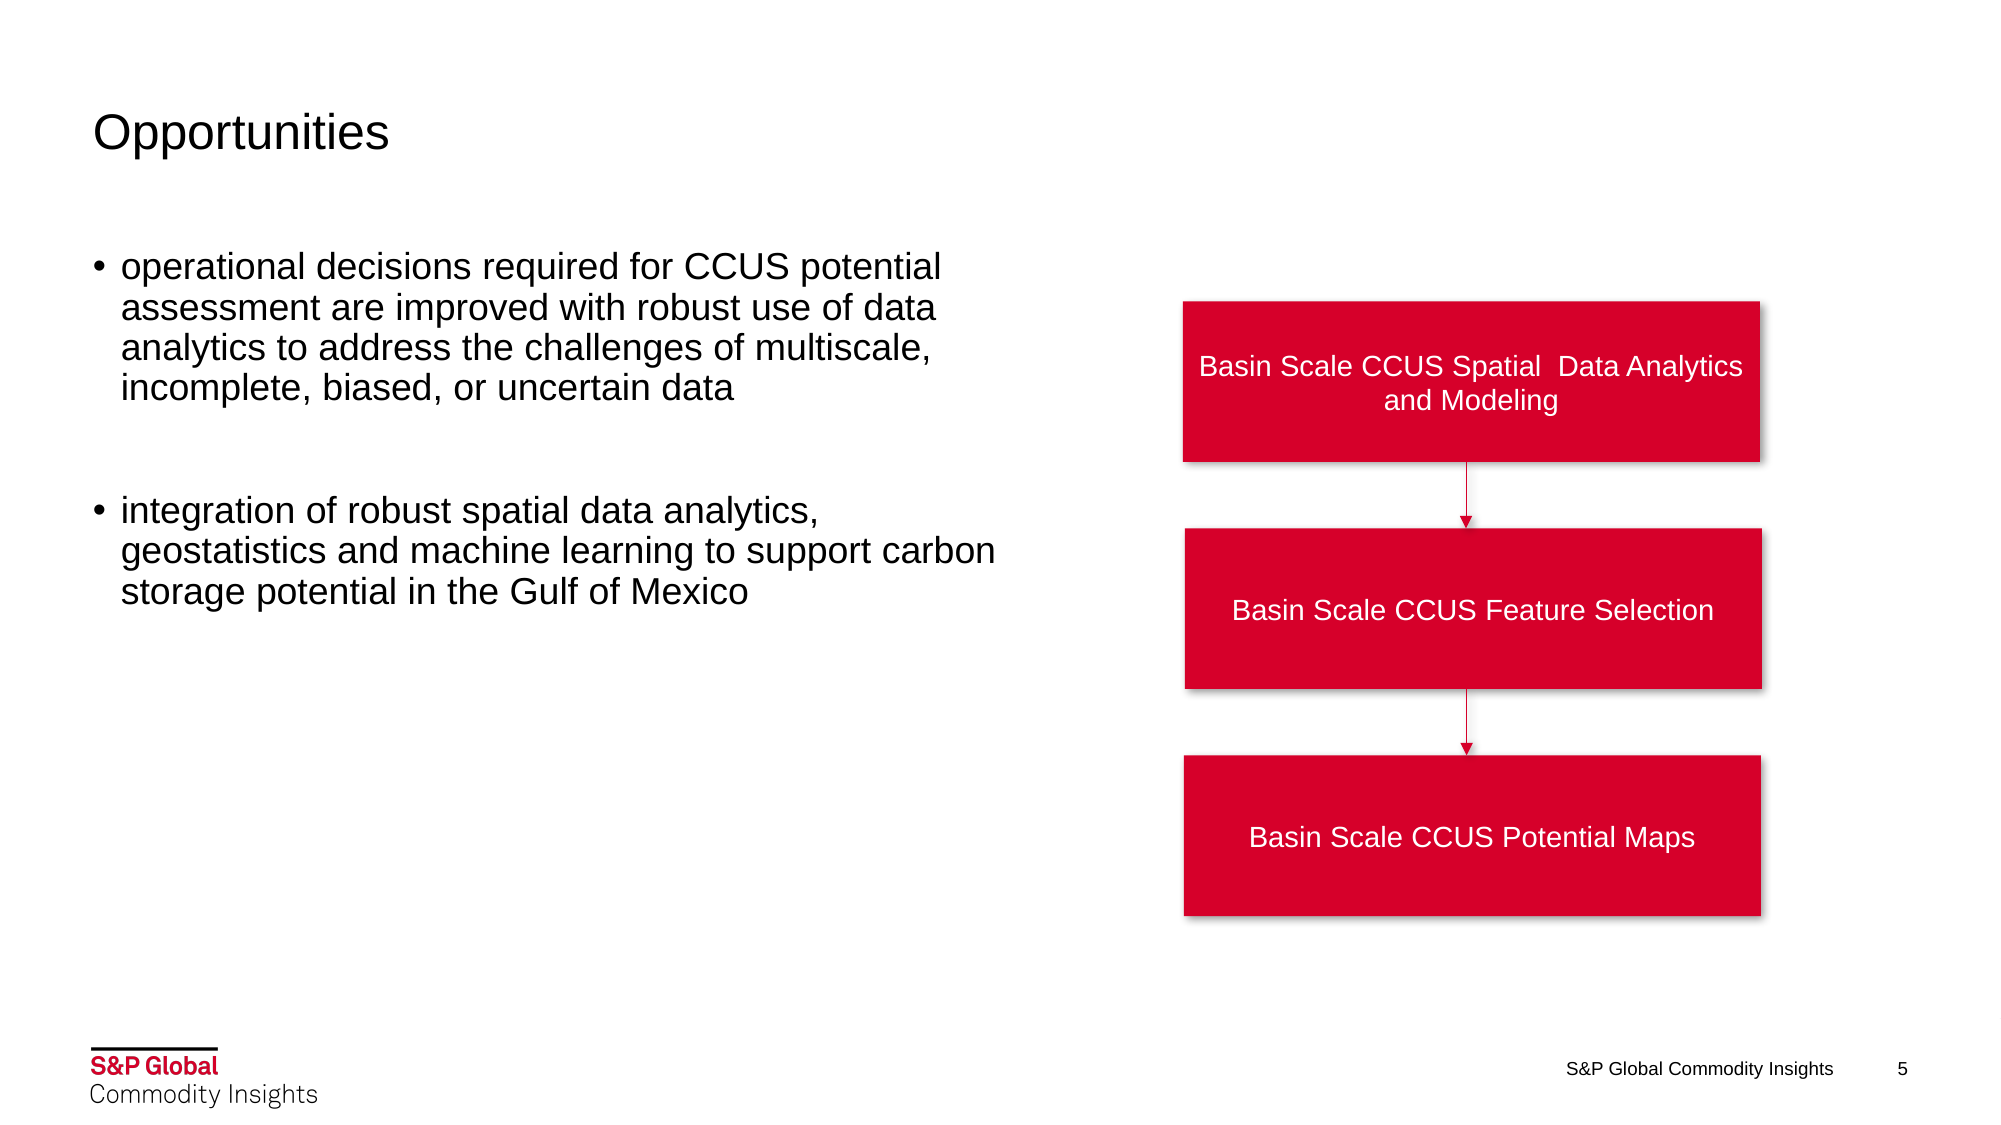

# Opportunities
operational decisions required for CCUS potential assessment are improved with robust use of data analytics to address the challenges of multiscale, incomplete, biased, or uncertain data

integration of robust spatial data analytics, geostatistics and machine learning to support carbon storage potential in the Gulf of Mexico
Basin Scale CCUS Spatial  Data Analytics and Modeling
Basin Scale CCUS Feature Selection
Basin Scale CCUS Potential Maps
S&P Global Commodity Insights
5